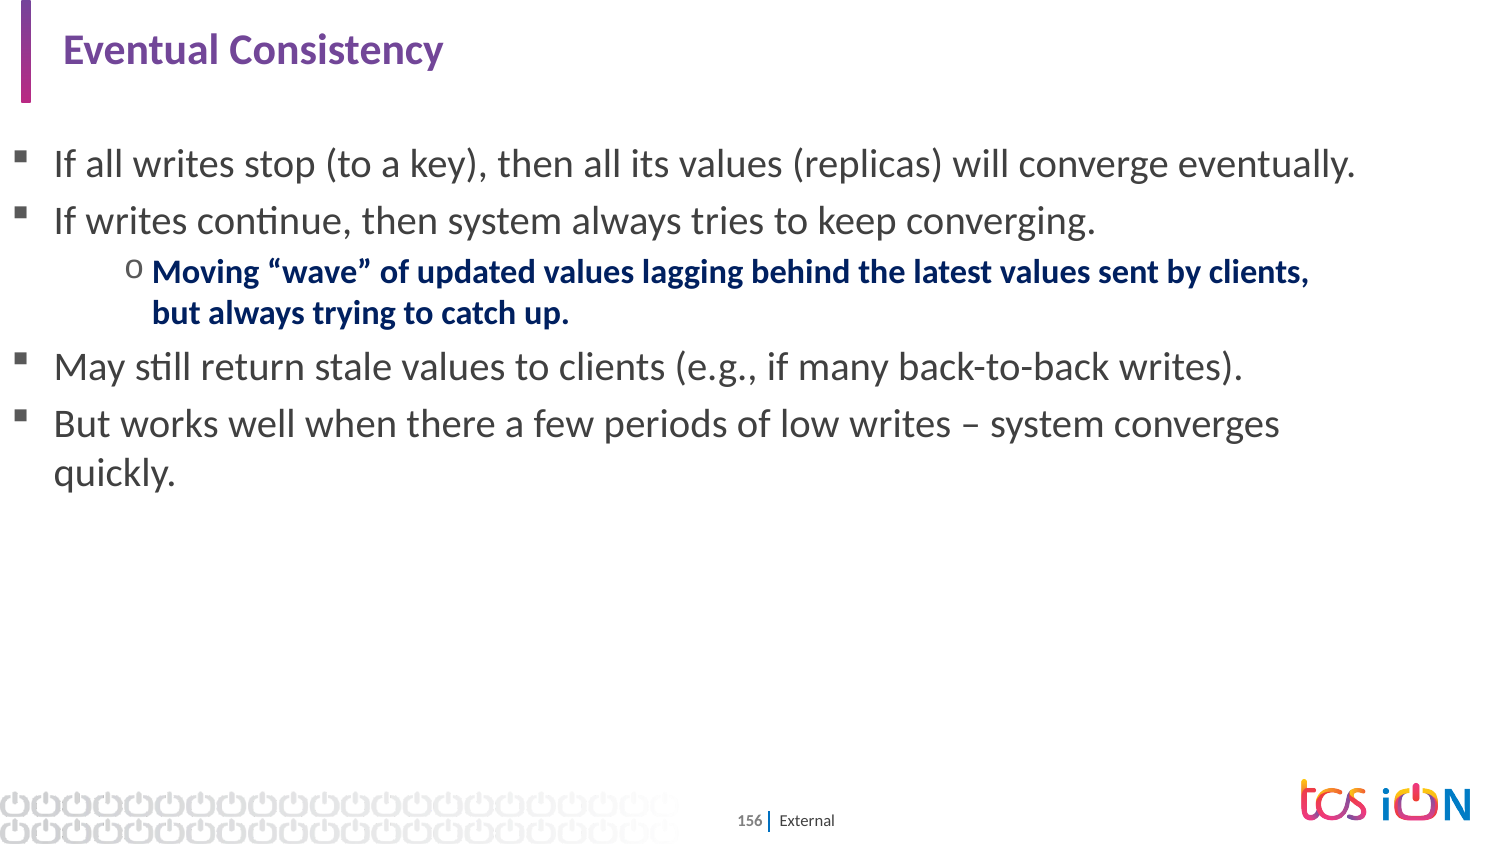

# Eventual Consistency
If all writes stop (to a key), then all its values (replicas) will converge eventually.
If writes continue, then system always tries to keep converging.
Moving “wave” of updated values lagging behind the latest values sent by clients, but always trying to catch up.
May still return stale values to clients (e.g., if many back-to-back writes).
But works well when there a few periods of low writes – system converges quickly.
CAP Theorem